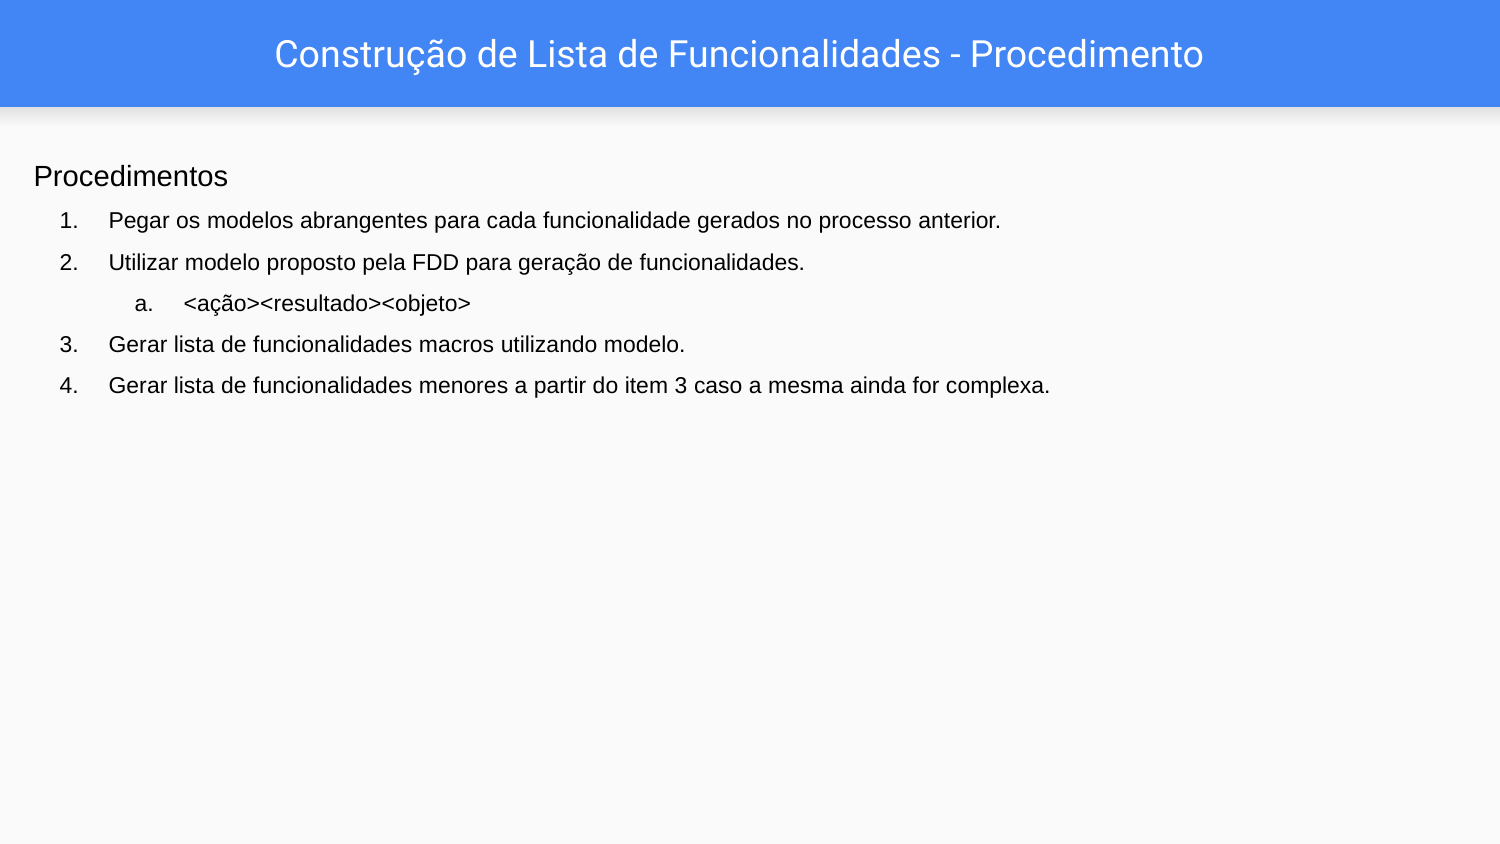

# Construção de Lista de Funcionalidades - Procedimento
Procedimentos
Pegar os modelos abrangentes para cada funcionalidade gerados no processo anterior.
Utilizar modelo proposto pela FDD para geração de funcionalidades.
<ação><resultado><objeto>
Gerar lista de funcionalidades macros utilizando modelo.
Gerar lista de funcionalidades menores a partir do item 3 caso a mesma ainda for complexa.